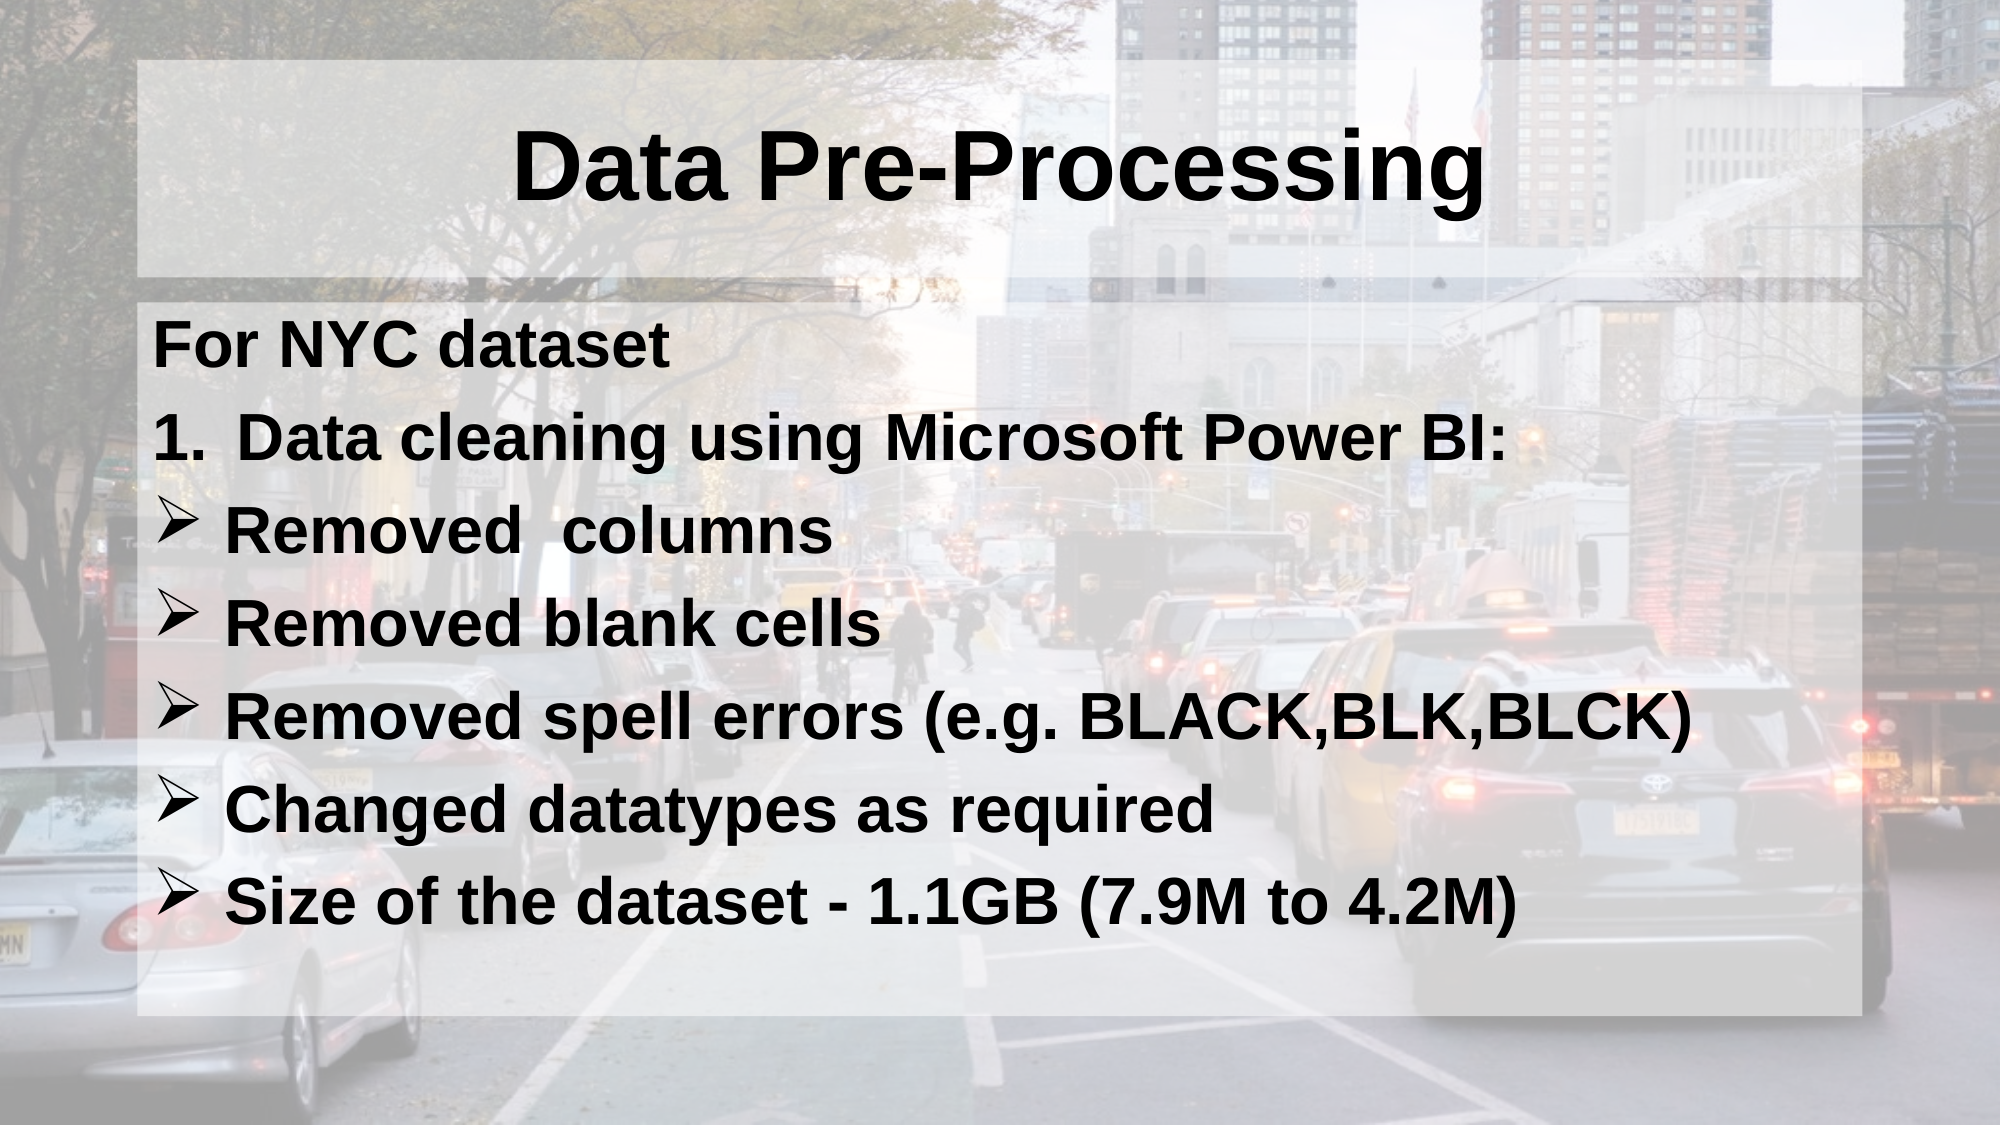

# Data Pre-Processing
For NYC dataset
Data cleaning using Microsoft Power BI:
 Removed  columns
 Removed blank cells
 Removed spell errors (e.g. BLACK,BLK,BLCK)
 Changed datatypes as required
 Size of the dataset - 1.1GB (7.9M to 4.2M)